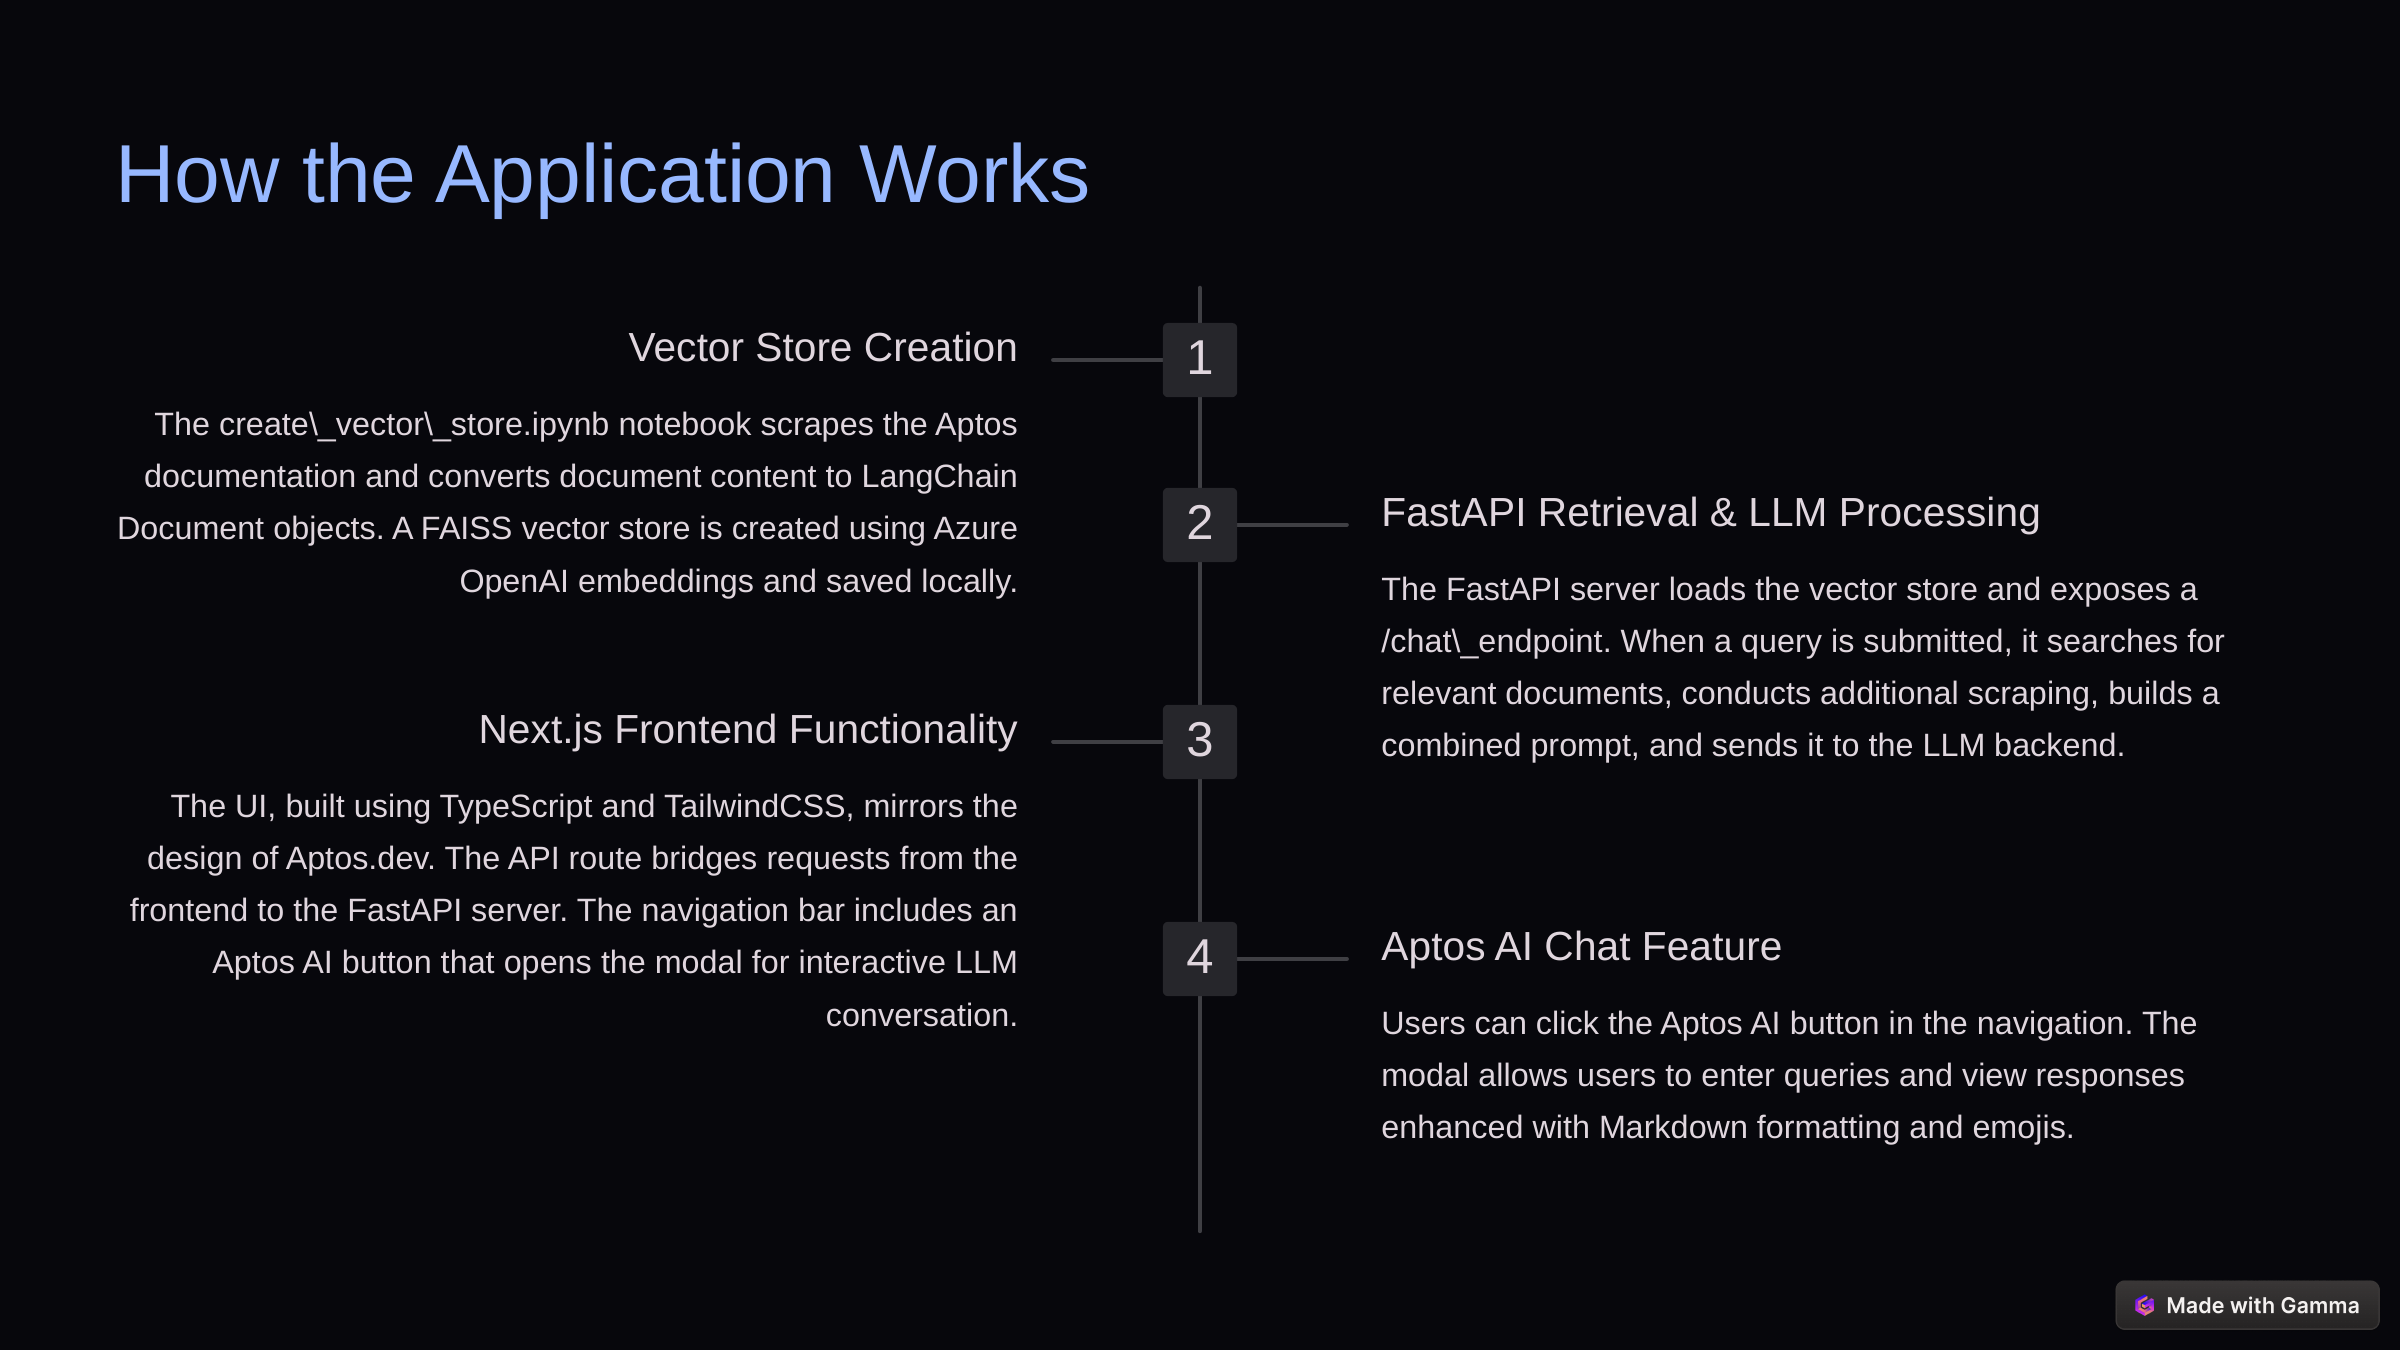

How the Application Works

Vector Store Creation

1

The create\_vector\_store.ipynb notebook scrapes the Aptos documentation and converts document content to LangChain Document objects. A FAISS vector store is created using Azure OpenAI embeddings and saved locally.
FastAPI Retrieval & LLM Processing

2

The FastAPI server loads the vector store and exposes a /chat\_endpoint. When a query is submitted, it searches for relevant documents, conducts additional scraping, builds a combined prompt, and sends it to the LLM backend.
Next.js Frontend Functionality

3

The UI, built using TypeScript and TailwindCSS, mirrors the design of Aptos.dev. The API route bridges requests from the frontend to the FastAPI server. The navigation bar includes an Aptos AI button that opens the modal for interactive LLM conversation.
Aptos AI Chat Feature

4

Users can click the Aptos AI button in the navigation. The modal allows users to enter queries and view responses enhanced with Markdown formatting and emojis.